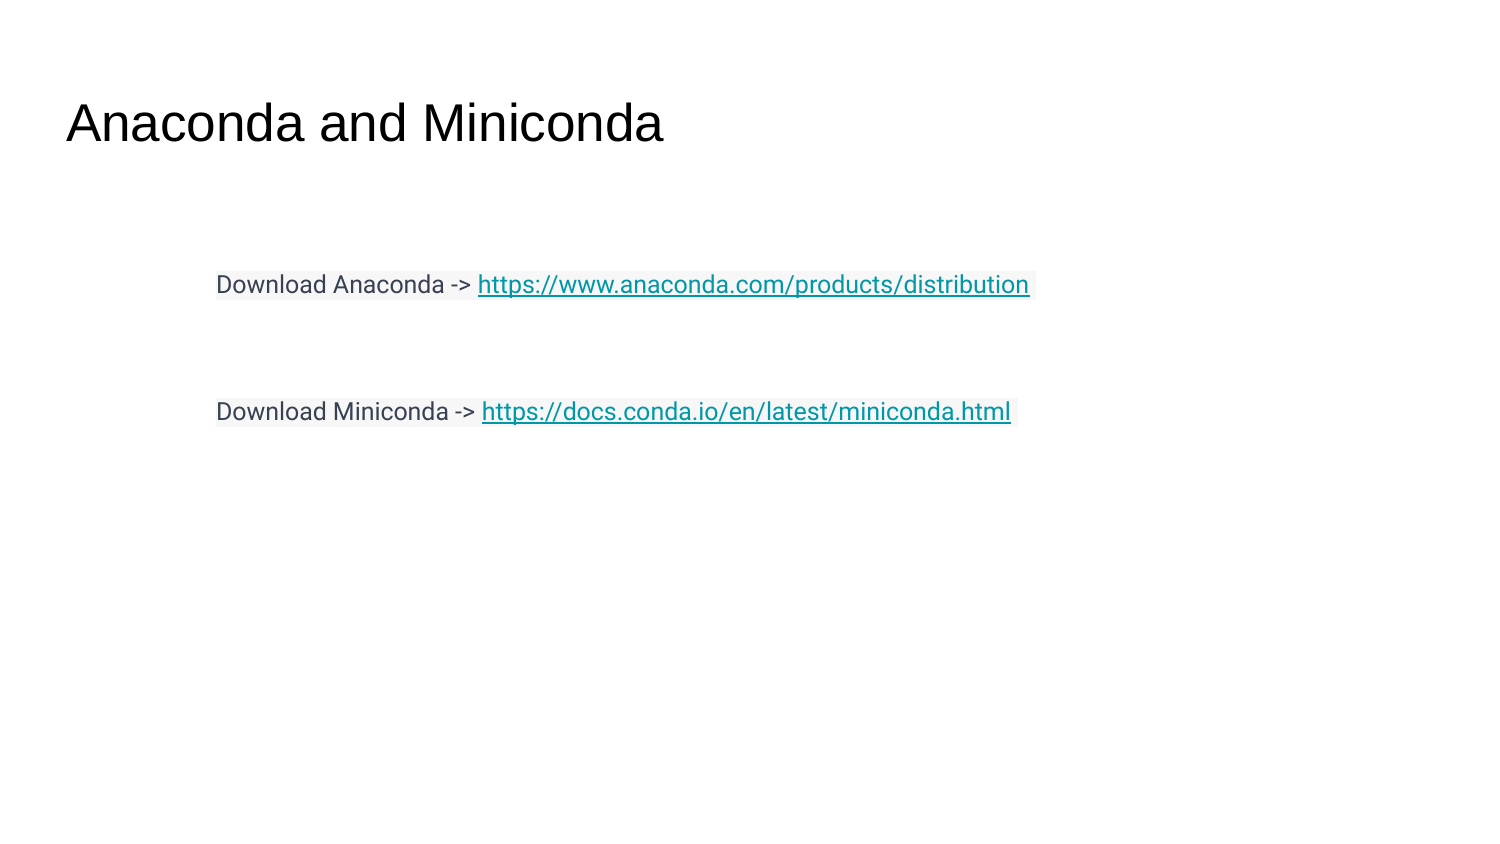

# Anaconda and Miniconda

Download Anaconda -> https://www.anaconda.com/products/distribution

Download Miniconda -> https://docs.conda.io/en/latest/miniconda.html